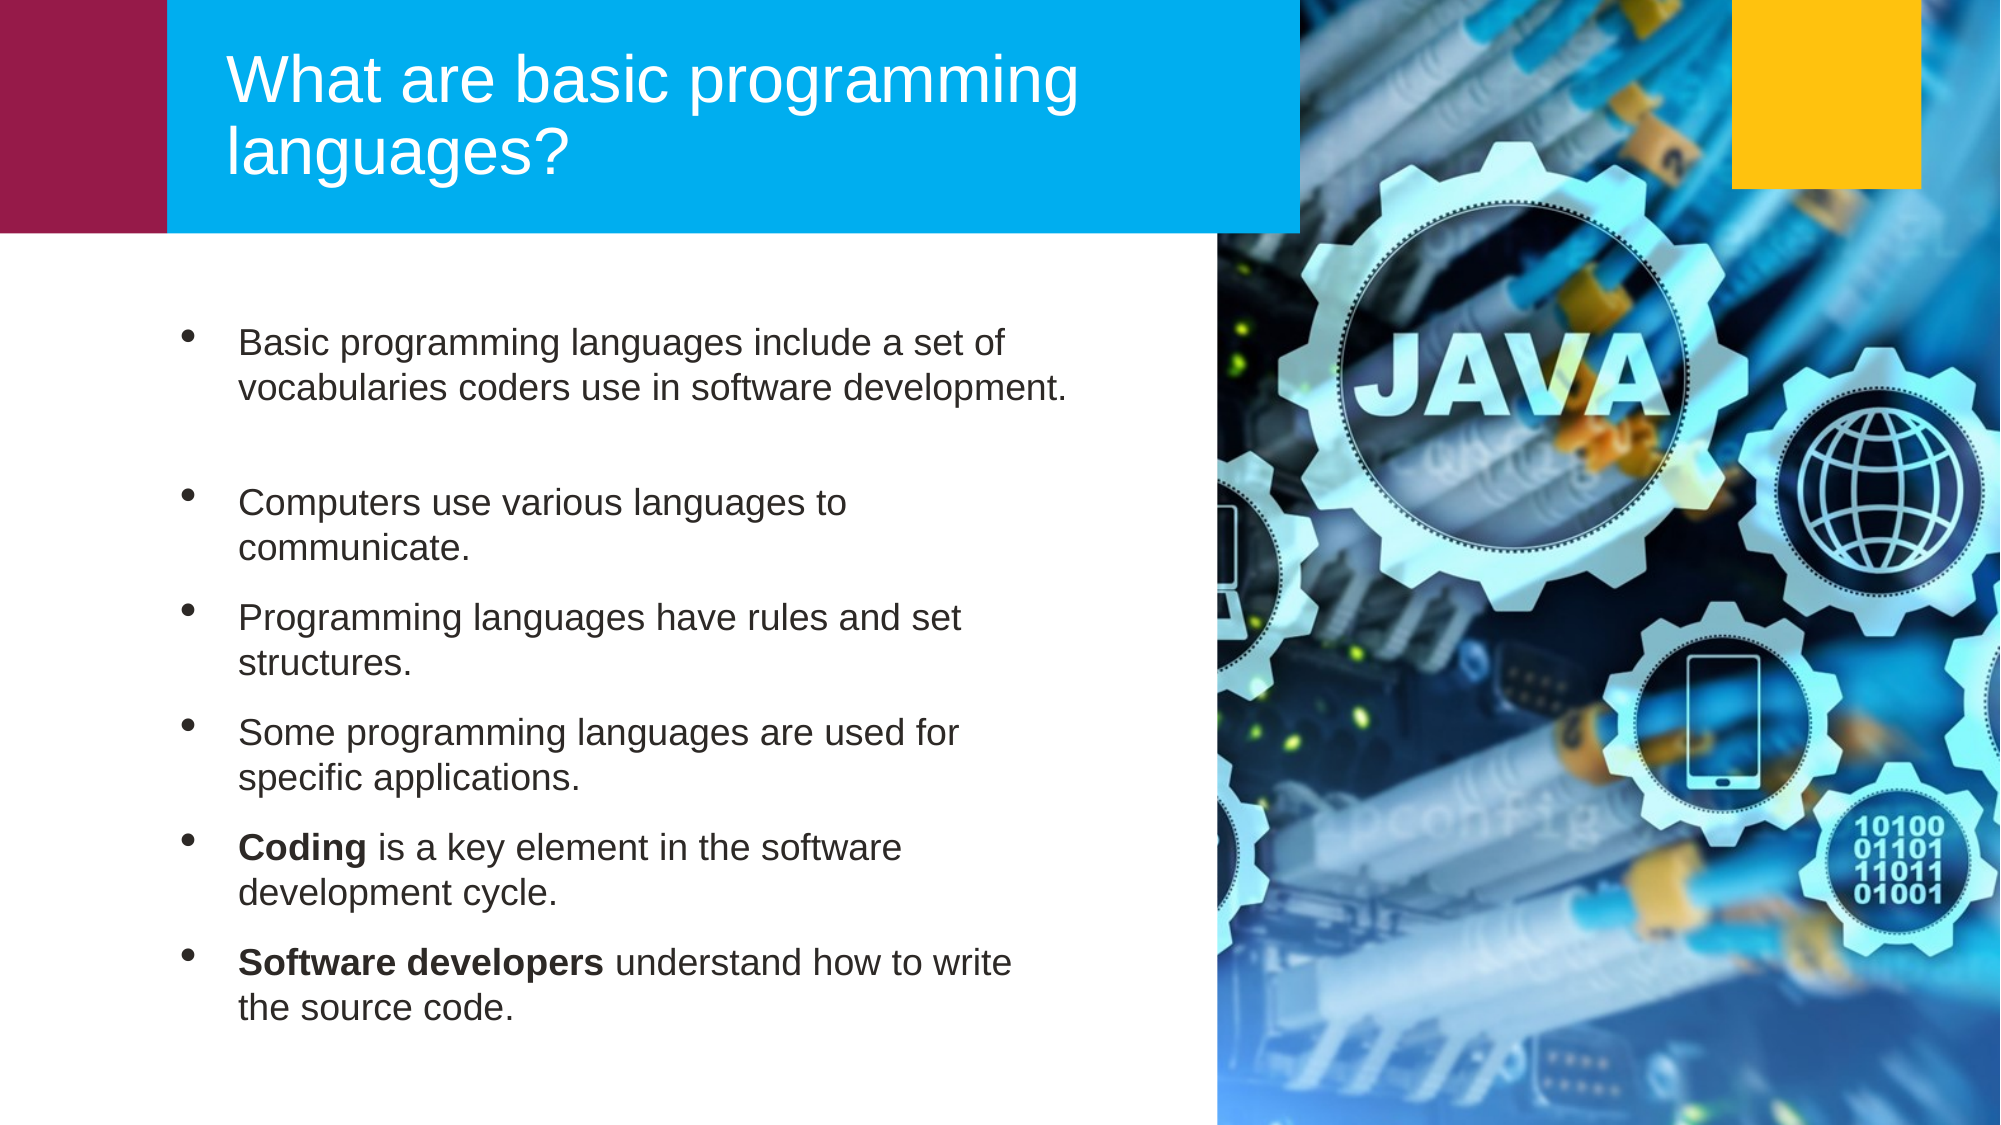

What are basic programming languages?

Basic programming languages include a set of vocabularies coders use in software development.
Computers use various languages to communicate.
Programming languages have rules and set structures.
Some programming languages are used for specific applications.
Coding is a key element in the software development cycle.
Software developers understand how to write the source code.